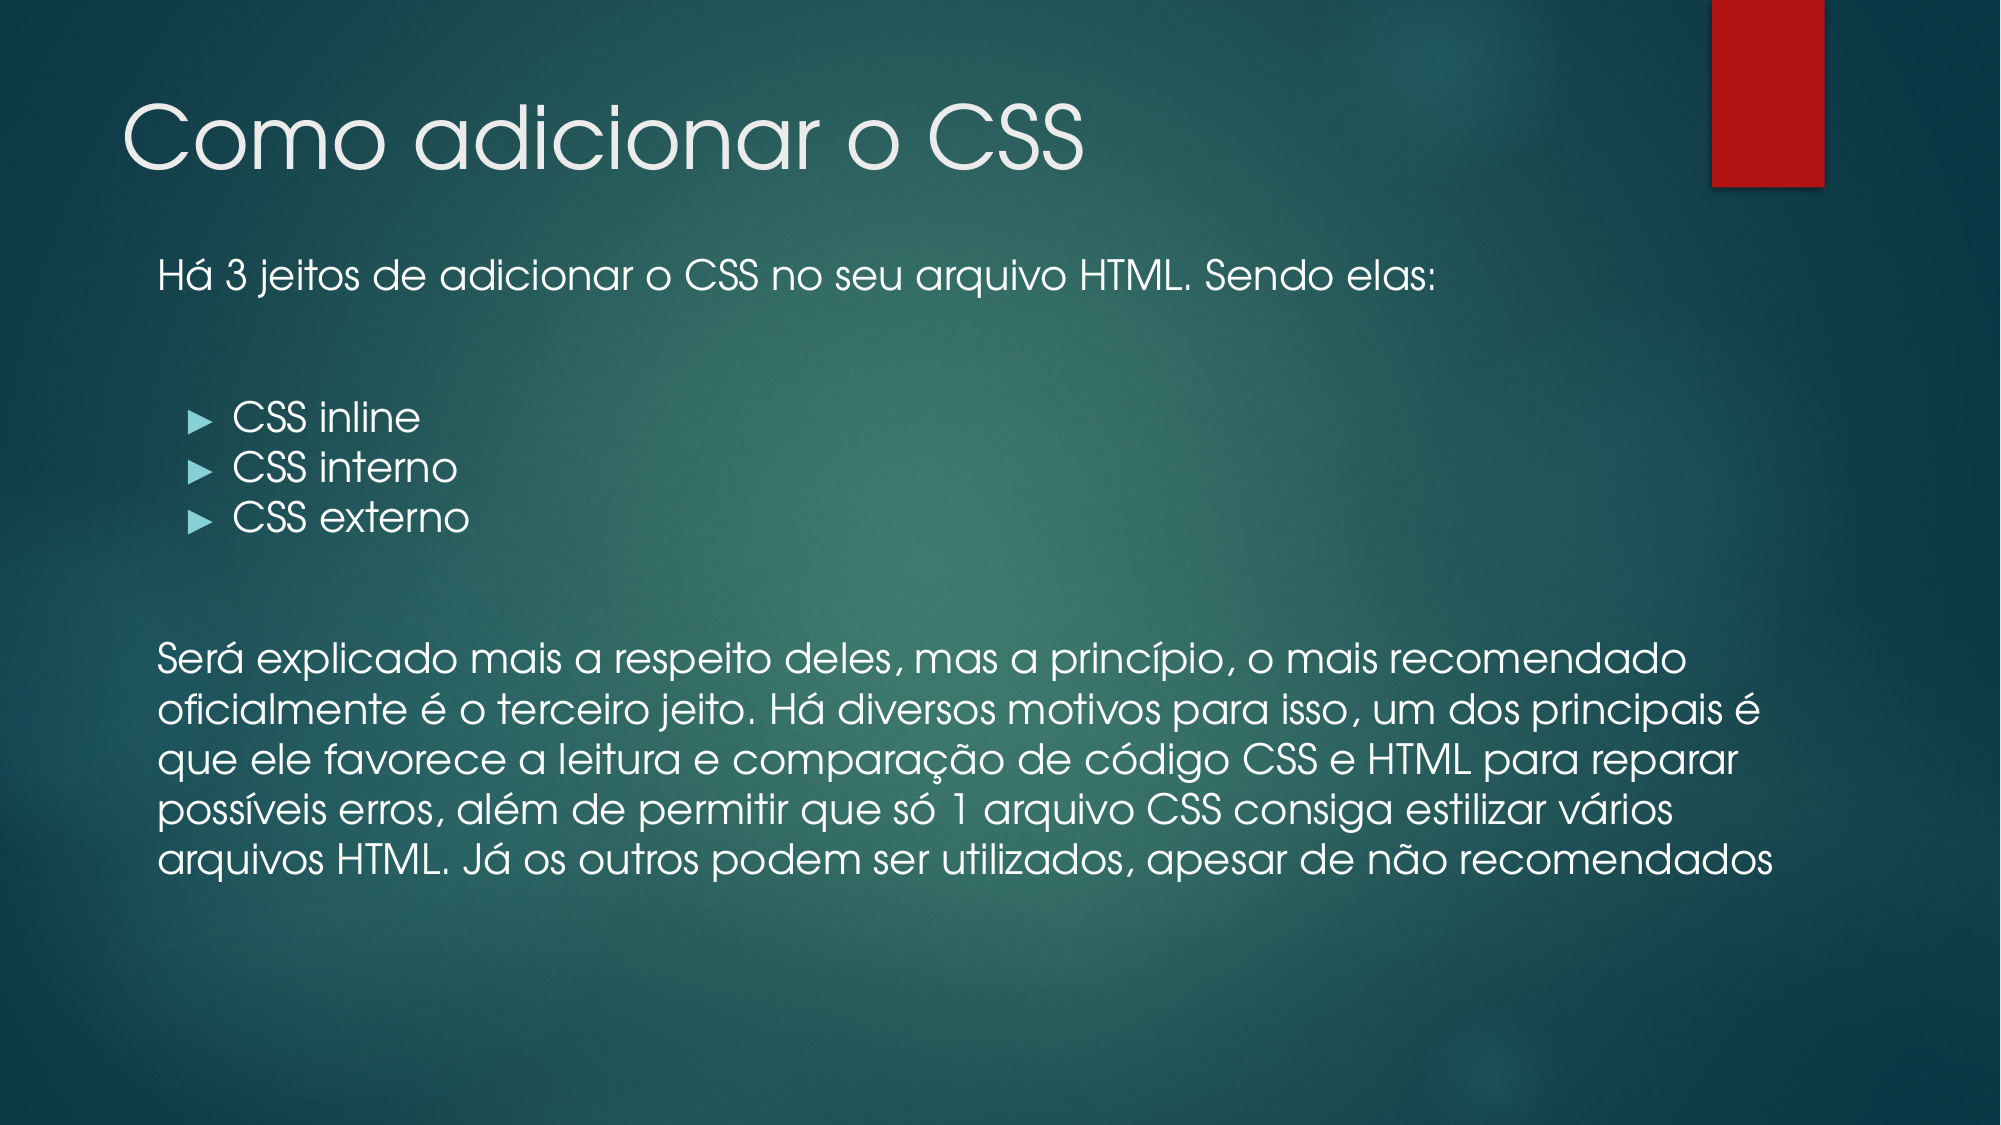

# Como adicionar o CSS
Há 3 jeitos de adicionar o CSS no seu arquivo HTML. Sendo elas:

CSS inline
CSS interno
CSS externo

Será explicado mais a respeito deles, mas a princípio, o mais recomendado oficialmente é o terceiro jeito. Há diversos motivos para isso, um dos principais é que ele favorece a leitura e comparação de código CSS e HTML para reparar possíveis erros, além de permitir que só 1 arquivo CSS consiga estilizar vários arquivos HTML. Já os outros podem ser utilizados, apesar de não recomendados